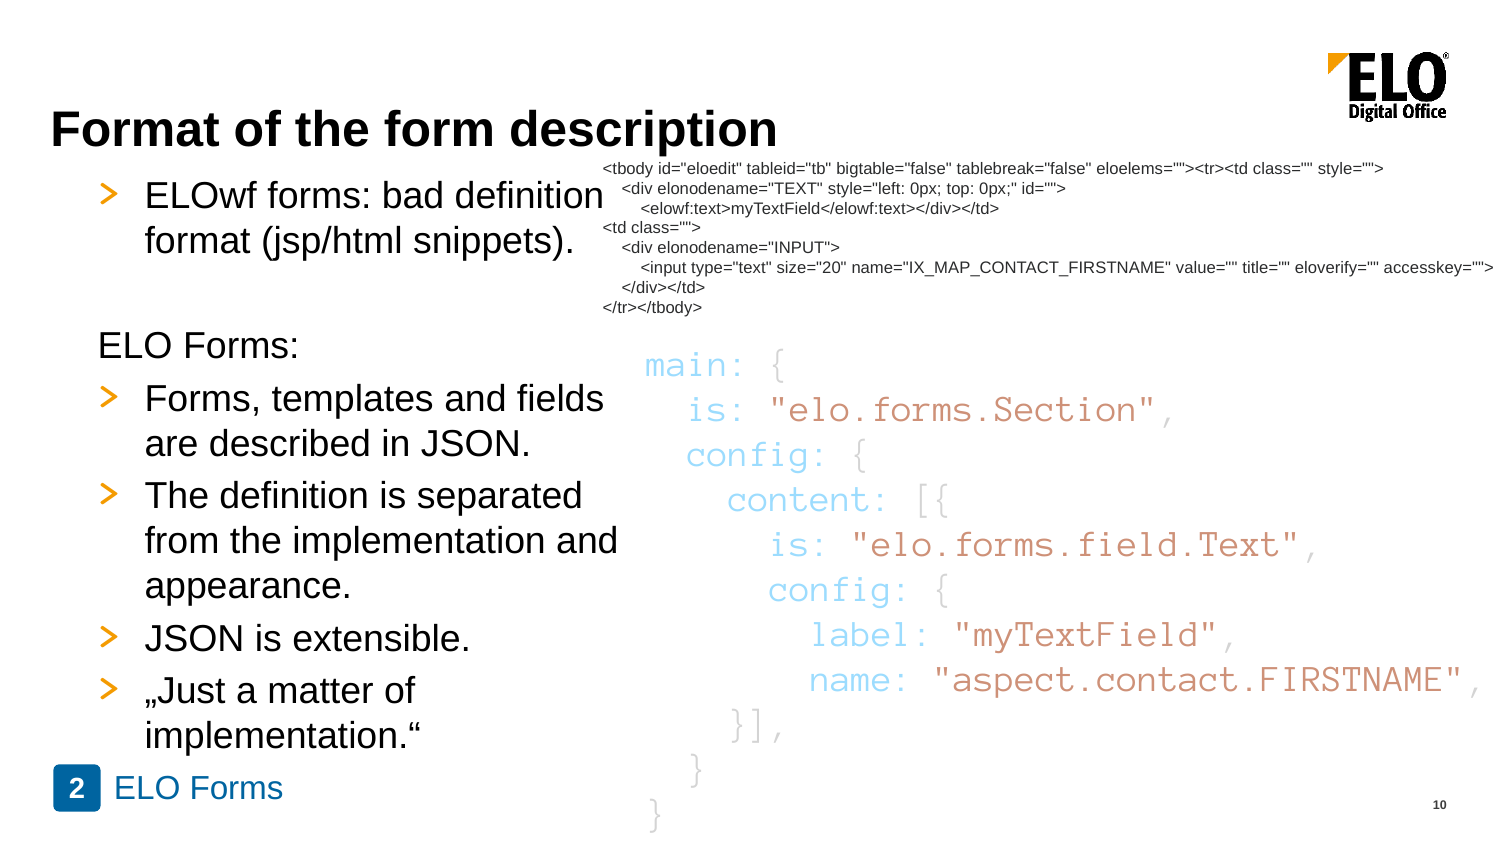

# Format of the form description
<tbody id="eloedit" tableid="tb" bigtable="false" tablebreak="false" eloelems=""><tr><td class="" style="">
    <div elonodename="TEXT" style="left: 0px; top: 0px;" id="">
        <elowf:text>myTextField</elowf:text></div></td>
<td class="">
    <div elonodename="INPUT">
        <input type="text" size="20" name="IX_MAP_CONTACT_FIRSTNAME" value="" title="" eloverify="" accesskey="">
    </div></td>
</tr></tbody>
ELOwf forms: bad definition format (jsp/html snippets).

ELO Forms:
Forms, templates and fields are described in JSON.
The definition is separated from the implementation and appearance.
JSON is extensible.
„Just a matter of implementation.“

main: {
  is: "elo.forms.Section",
  config: {
    content: [{
      is: "elo.forms.field.Text",
      config: {
        label: "myTextField",
        name: "aspect.contact.FIRSTNAME",
    }],
  }
}
ELO Forms
2